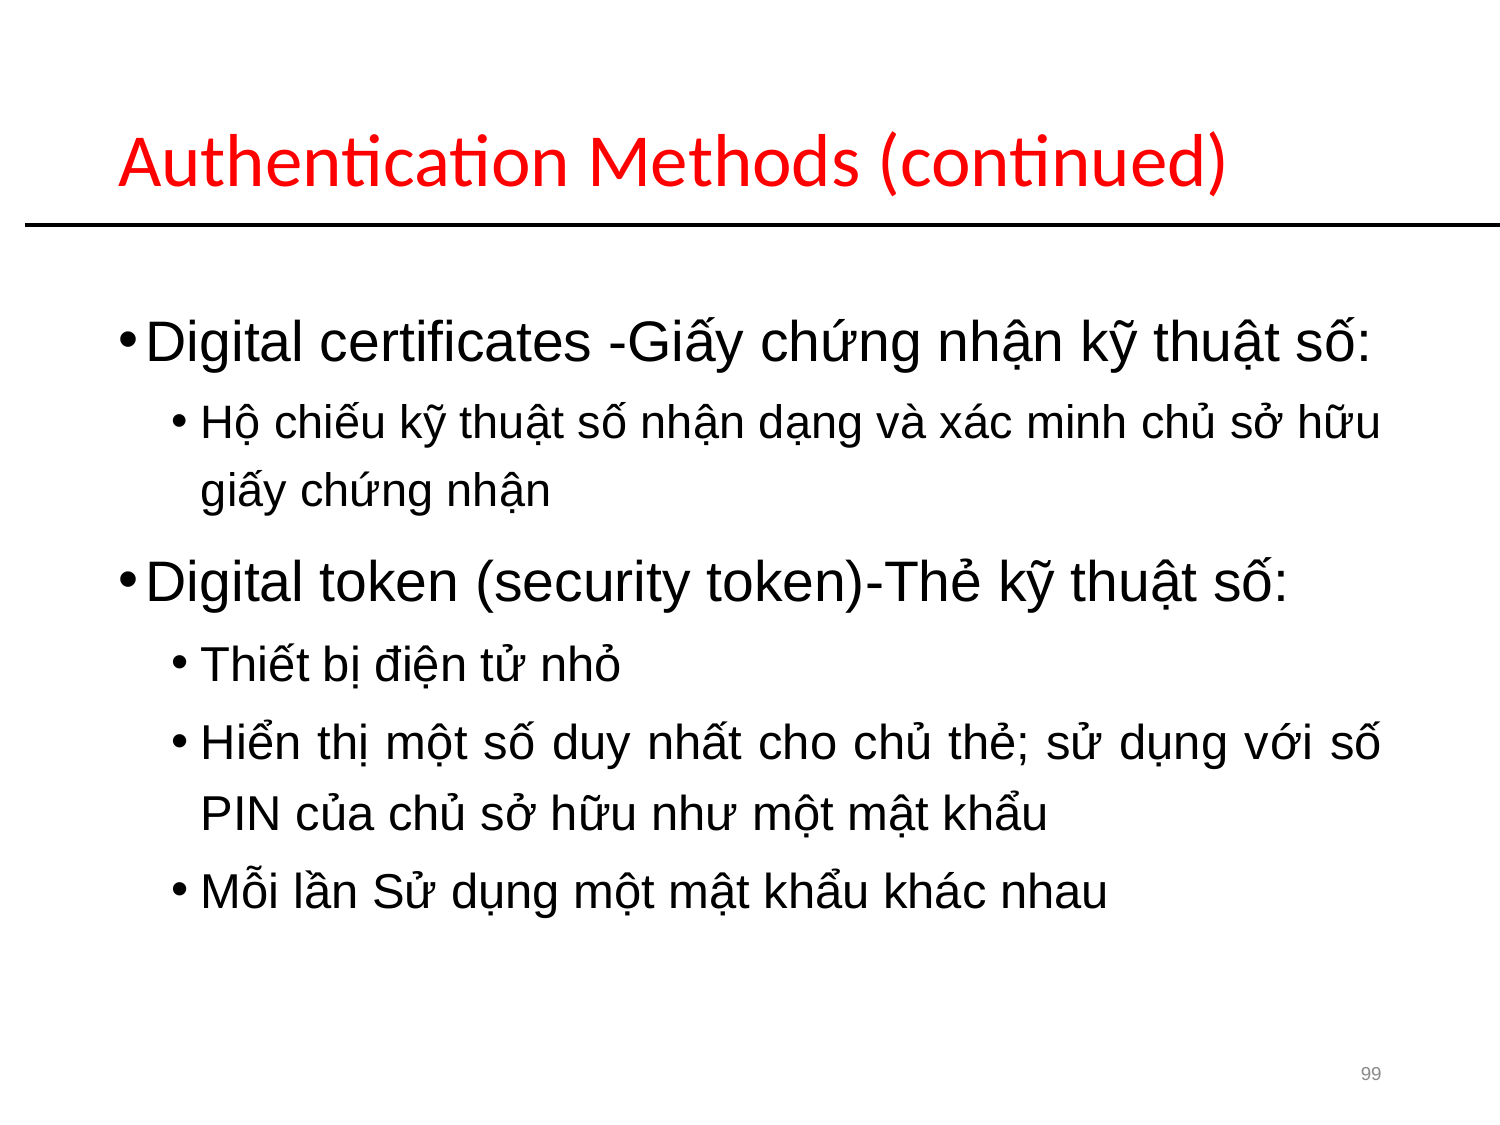

# Authentication Methods (continued)
Digital certificates -Giấy chứng nhận kỹ thuật số:
Hộ chiếu kỹ thuật số nhận dạng và xác minh chủ sở hữu giấy chứng nhận
Digital token (security token)-Thẻ kỹ thuật số:
Thiết bị điện tử nhỏ
Hiển thị một số duy nhất cho chủ thẻ; sử dụng với số PIN của chủ sở hữu như một mật khẩu
Mỗi lần Sử dụng một mật khẩu khác nhau
99